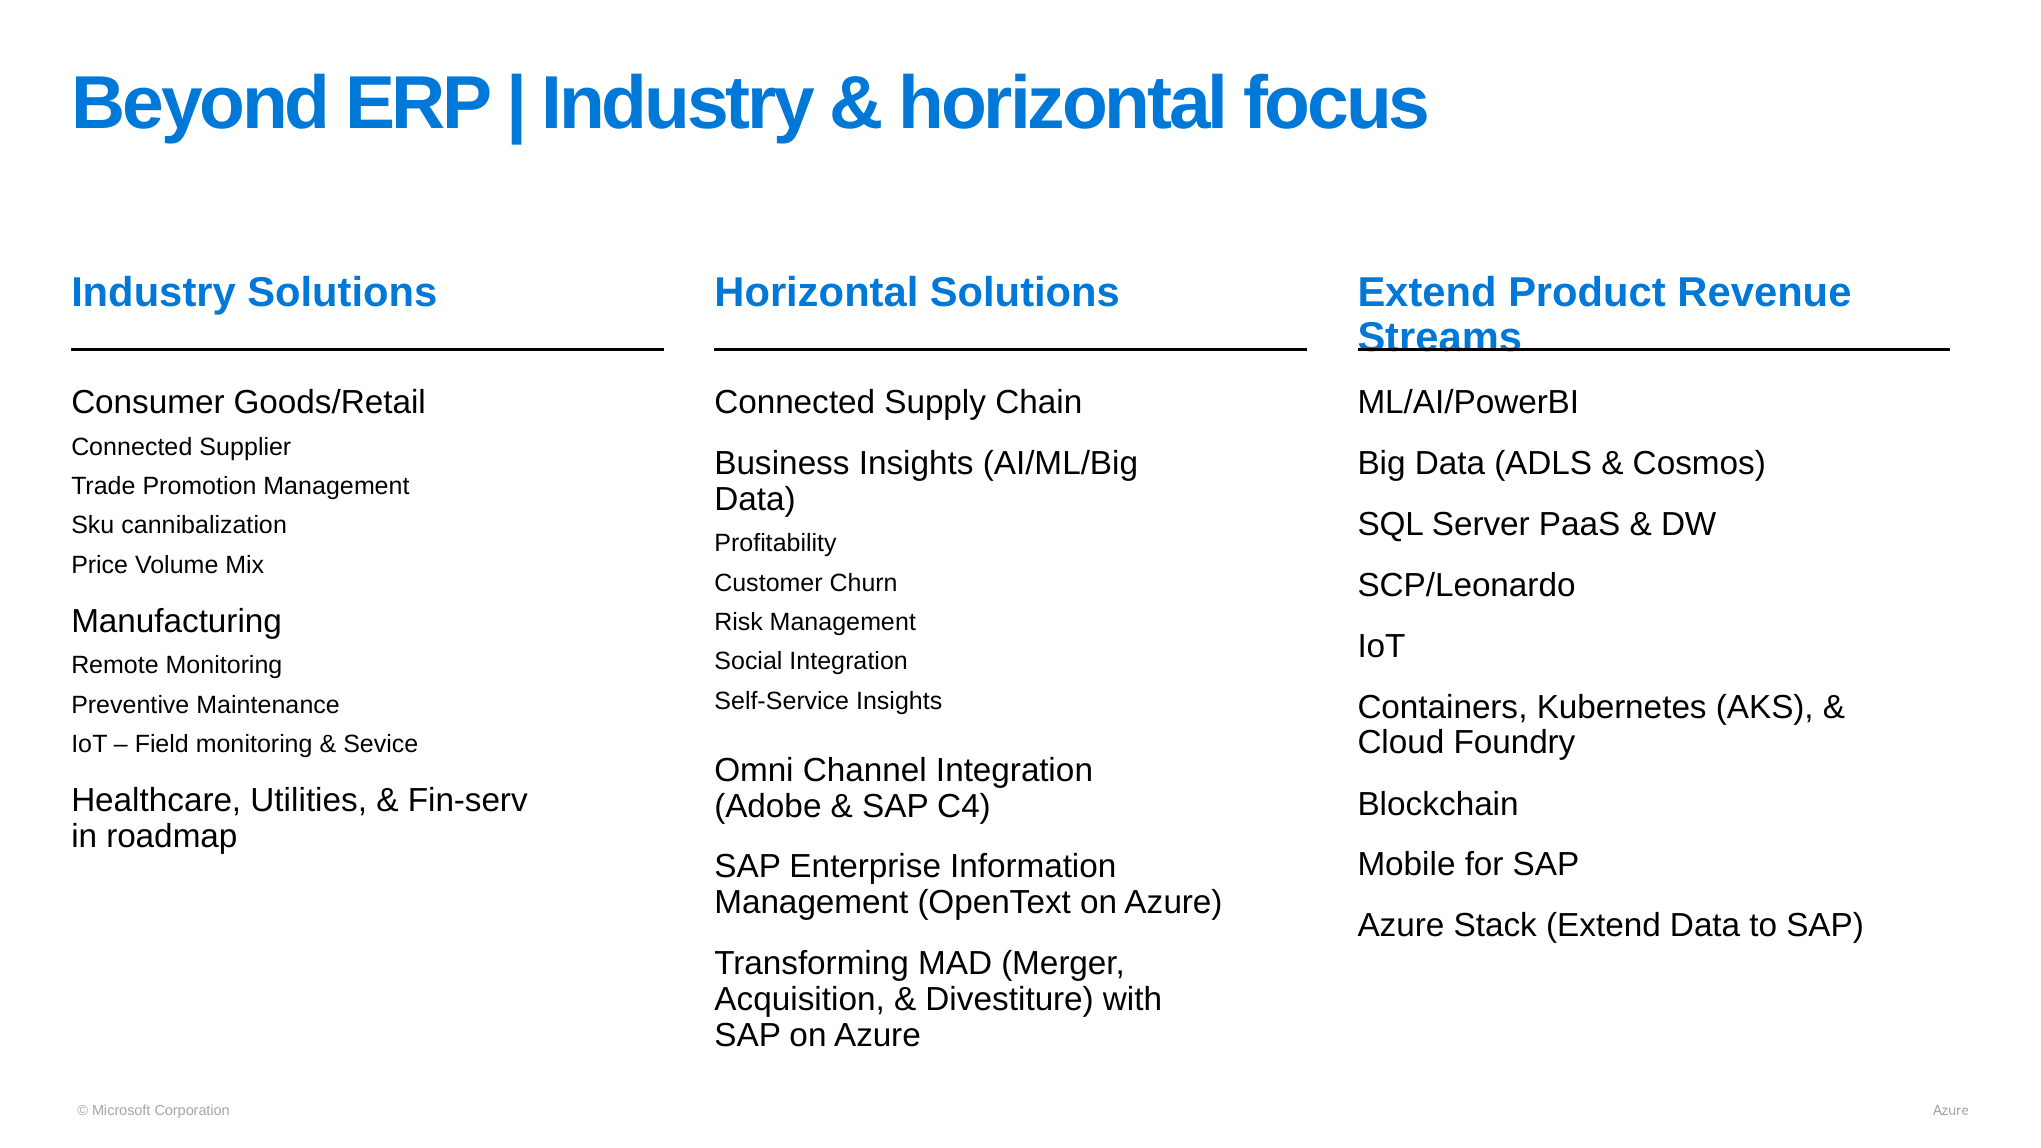

# Beyond ERP | Industry & horizontal focus
Industry Solutions
Horizontal Solutions
Extend Product Revenue Streams

Consumer Goods/Retail
Connected Supplier
Trade Promotion Management
Sku cannibalization
Price Volume Mix
Manufacturing
Remote Monitoring
Preventive Maintenance
IoT – Field monitoring & Sevice
Healthcare, Utilities, & Fin-serv
in roadmap
Connected Supply Chain
Business Insights (AI/ML/Big Data)
Profitability
Customer Churn
Risk Management
Social Integration
Self-Service Insights
Omni Channel Integration
(Adobe & SAP C4)
SAP Enterprise Information Management (OpenText on Azure)
Transforming MAD (Merger, Acquisition, & Divestiture) with SAP on Azure
ML/AI/PowerBI
Big Data (ADLS & Cosmos)
SQL Server PaaS & DW
SCP/Leonardo
IoT
Containers, Kubernetes (AKS), & Cloud Foundry
Blockchain
Mobile for SAP
Azure Stack (Extend Data to SAP)